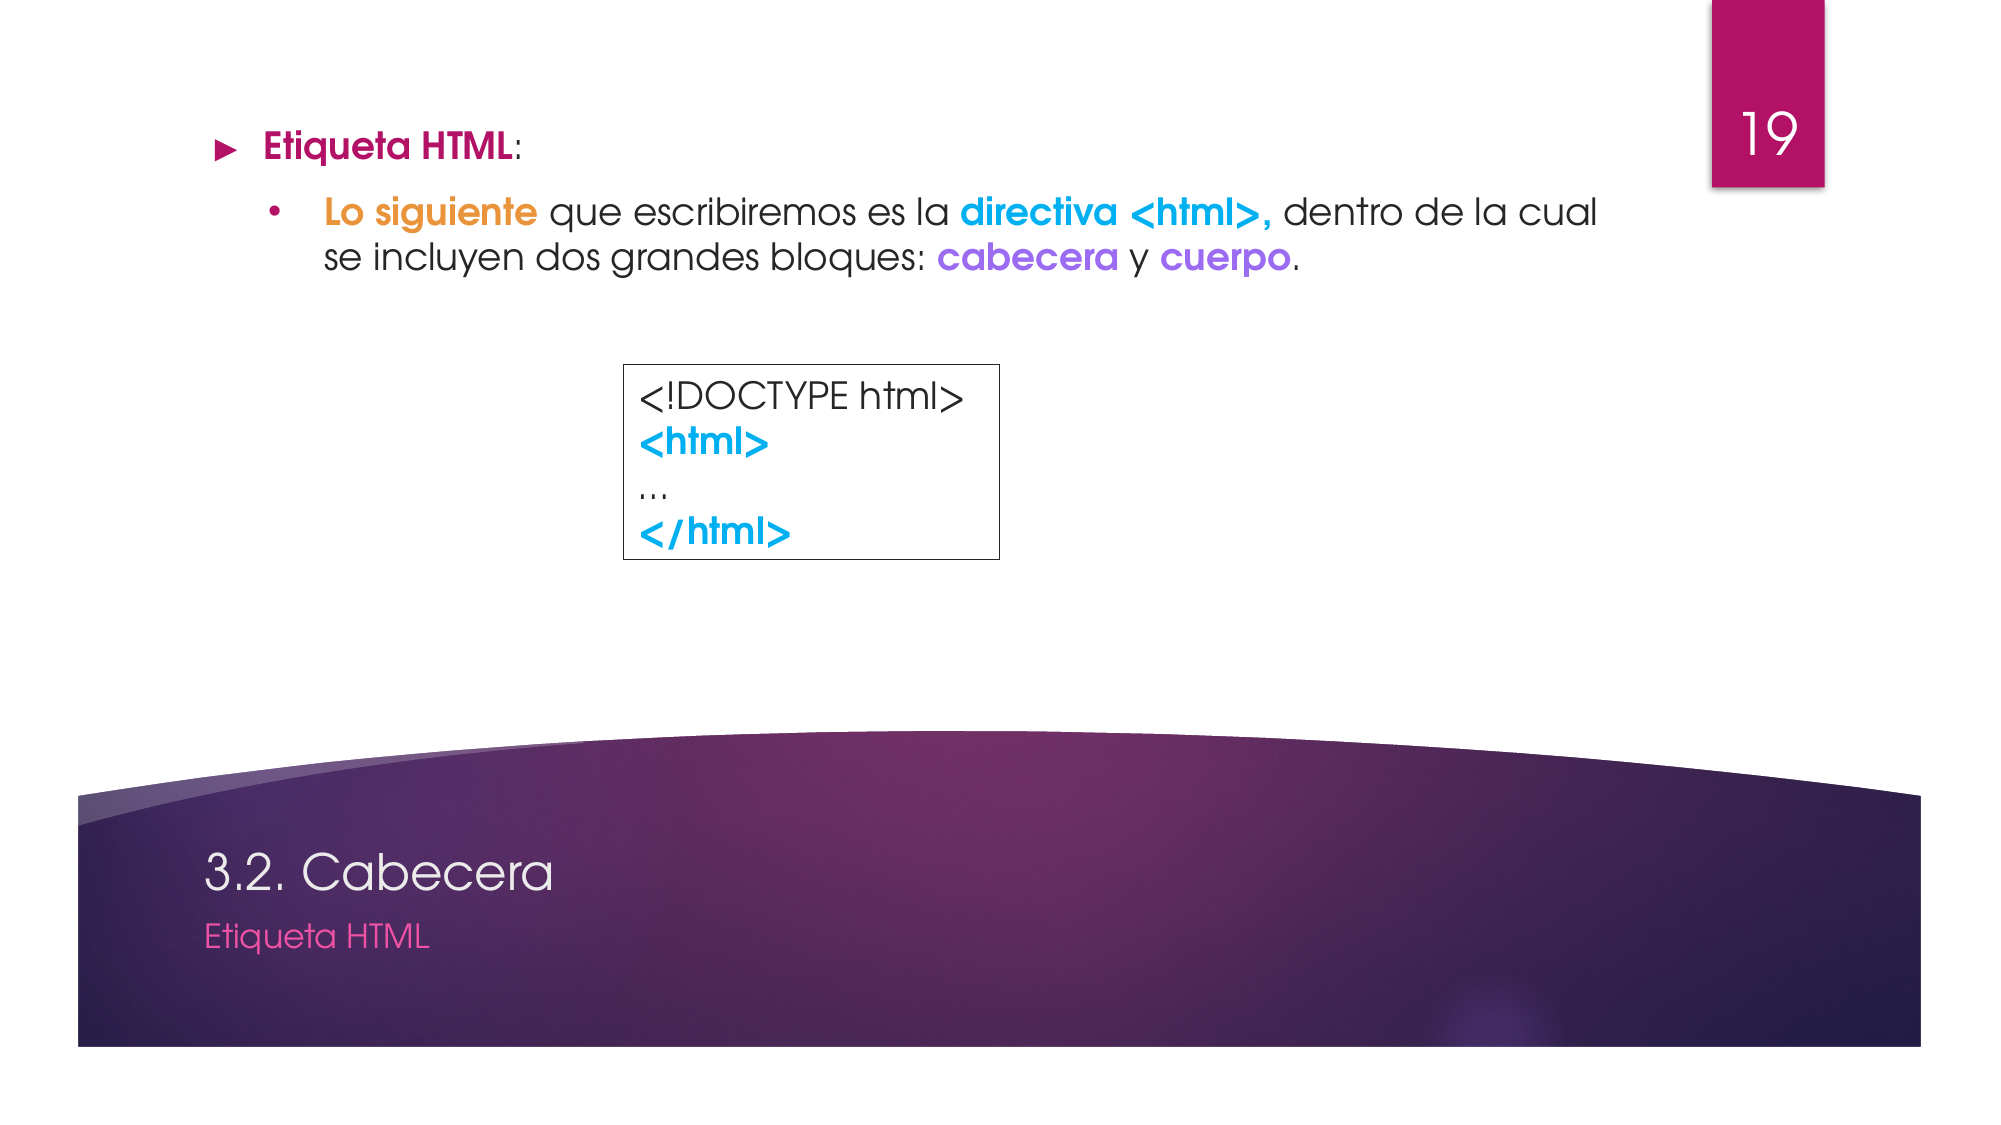

19
Etiqueta HTML:
Lo siguiente que escribiremos es la directiva <html>, dentro de la cual se incluyen dos grandes bloques: cabecera y cuerpo.

<!DOCTYPE html>
<html>
…
</html>
# 3.2. Cabecera
Etiqueta HTML